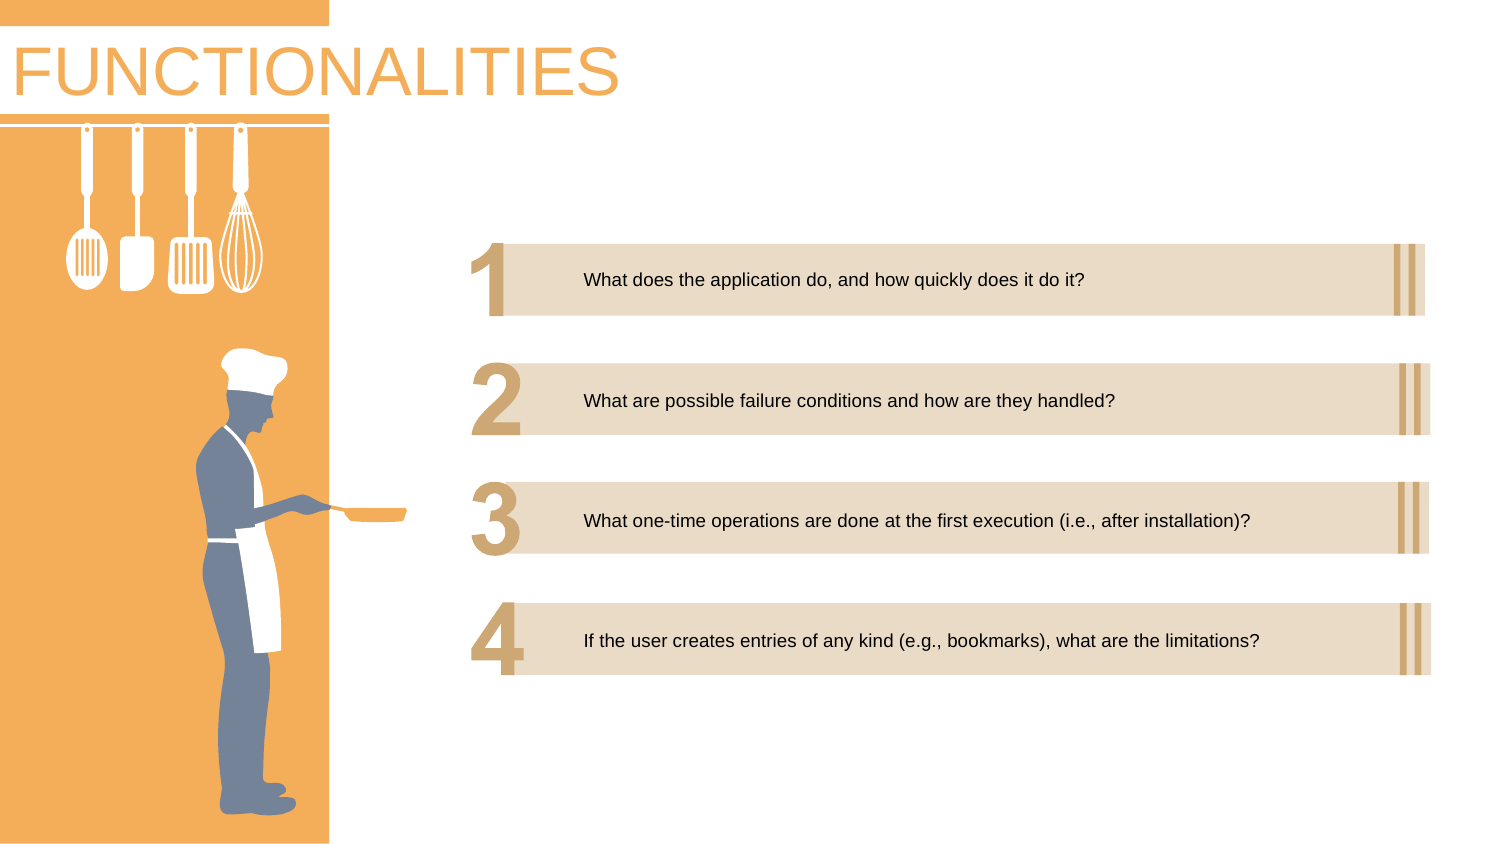

FUNCTIONALITIES

What does the application do, and how quickly does it do it?

What are possible failure conditions and how are they handled?

What one-time operations are done at the first execution (i.e., after installation)?

If the user creates entries of any kind (e.g., bookmarks), what are the limitations?